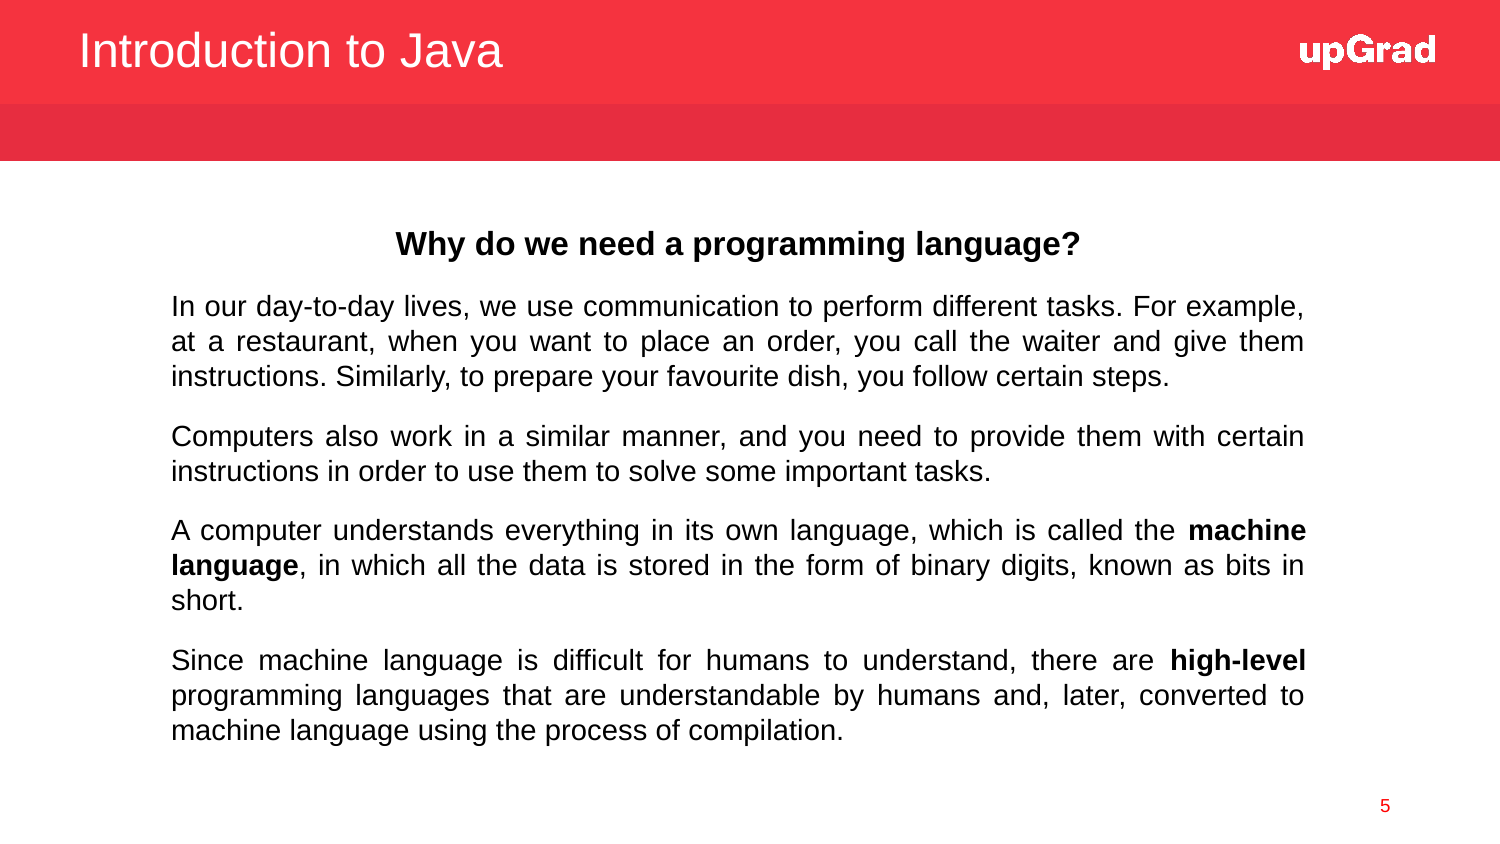

Introduction to Java

Why do we need a programming language?
In our day-to-day lives, we use communication to perform different tasks. For example, at a restaurant, when you want to place an order, you call the waiter and give them instructions. Similarly, to prepare your favourite dish, you follow certain steps.
Computers also work in a similar manner, and you need to provide them with certain instructions in order to use them to solve some important tasks.
A computer understands everything in its own language, which is called the machine language, in which all the data is stored in the form of binary digits, known as bits in short.
Since machine language is difficult for humans to understand, there are high-level programming languages that are understandable by humans and, later, converted to machine language using the process of compilation.

5